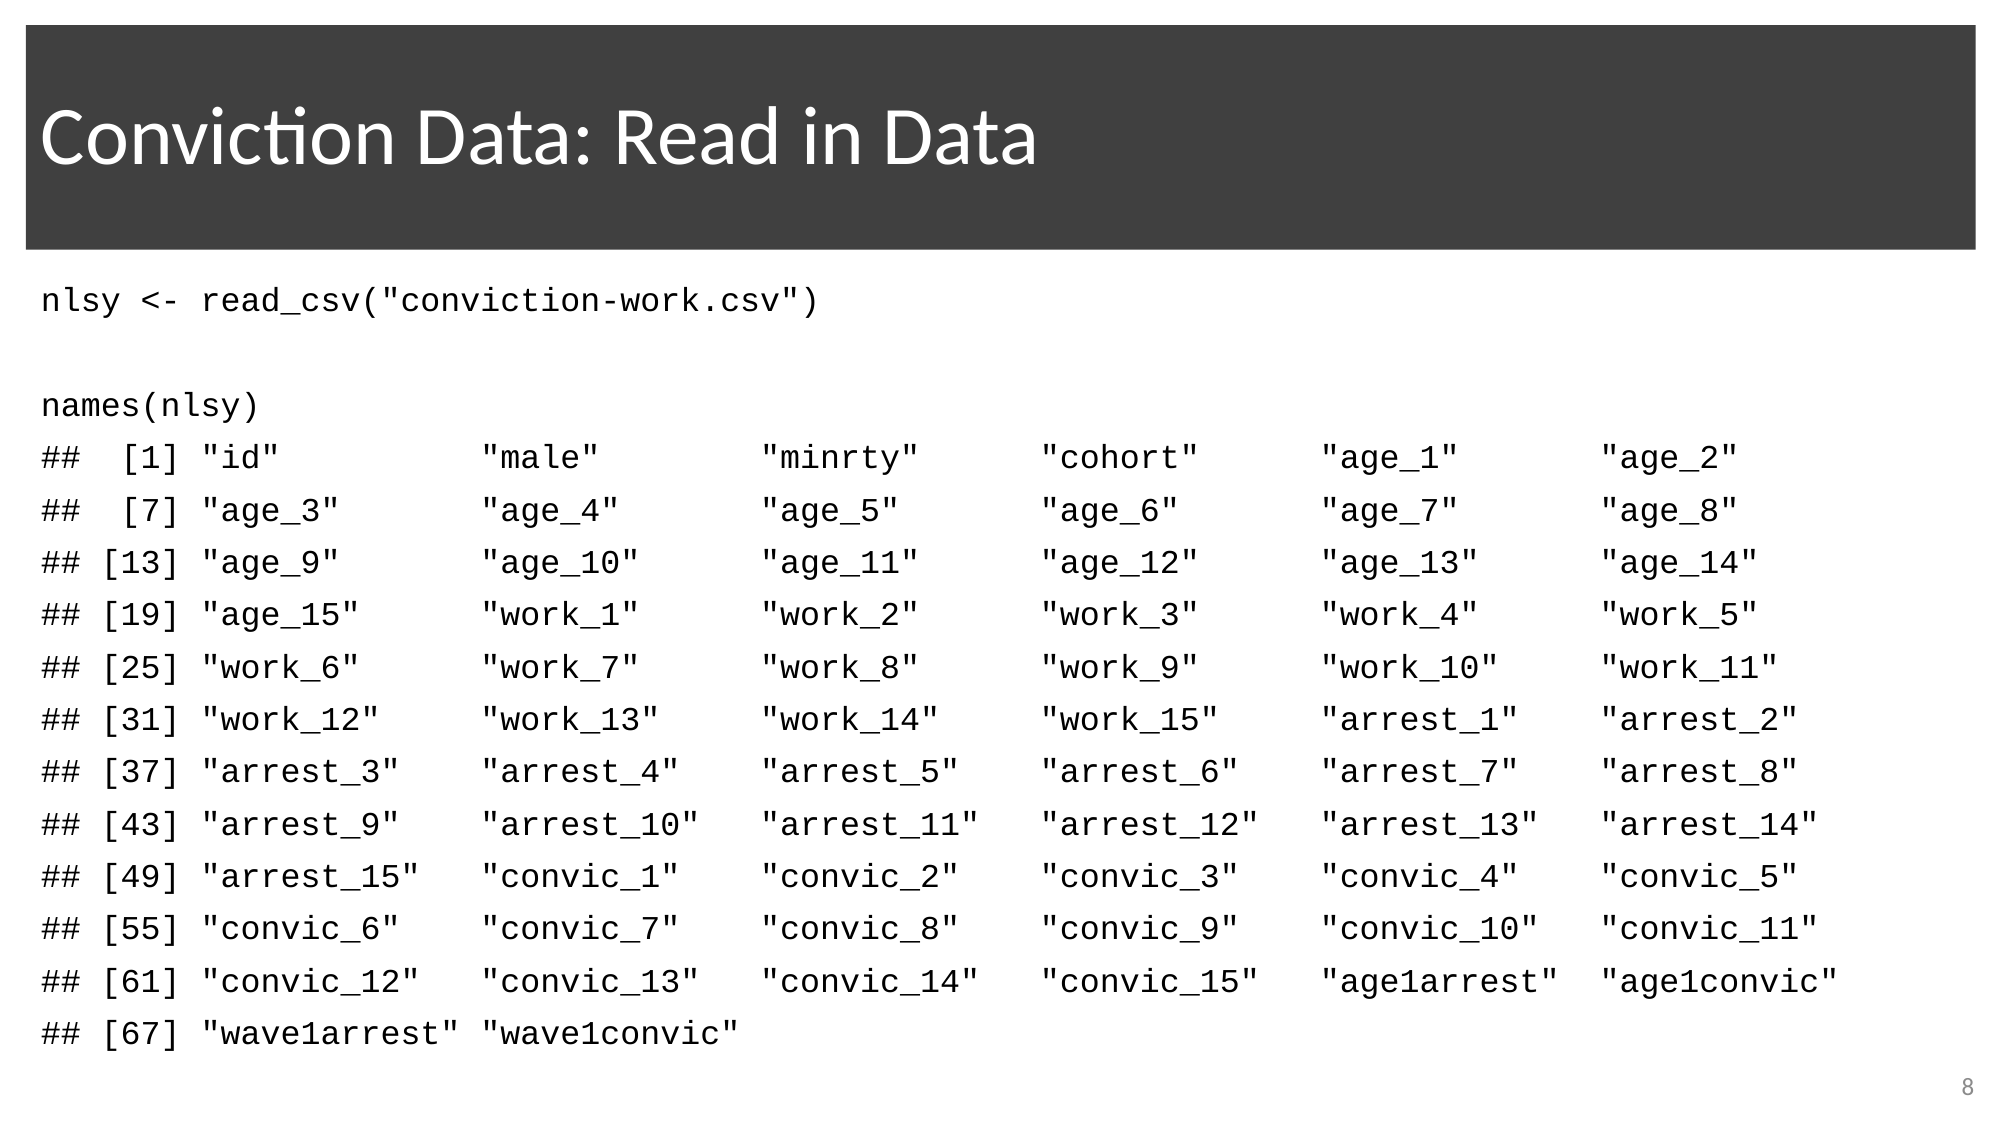

# Conviction Data: Read in Data
nlsy <- read_csv("conviction-work.csv")

names(nlsy)
##  [1] "id"          "male"        "minrty"      "cohort"      "age_1"       "age_2"
##  [7] "age_3"       "age_4"       "age_5"       "age_6"       "age_7"       "age_8"
## [13] "age_9"       "age_10"      "age_11"      "age_12"      "age_13"      "age_14"
## [19] "age_15"      "work_1"      "work_2"      "work_3"      "work_4"      "work_5"
## [25] "work_6"      "work_7"      "work_8"      "work_9"      "work_10"     "work_11"
## [31] "work_12"     "work_13"     "work_14"     "work_15"     "arrest_1"    "arrest_2"
## [37] "arrest_3"    "arrest_4"    "arrest_5"    "arrest_6"    "arrest_7"    "arrest_8"
## [43] "arrest_9"    "arrest_10"   "arrest_11"   "arrest_12"   "arrest_13"   "arrest_14"
## [49] "arrest_15"   "convic_1"    "convic_2"    "convic_3"    "convic_4"    "convic_5"
## [55] "convic_6"    "convic_7"    "convic_8"    "convic_9"    "convic_10"   "convic_11"
## [61] "convic_12"   "convic_13"   "convic_14"   "convic_15"   "age1arrest"  "age1convic"
## [67] "wave1arrest" "wave1convic"
8